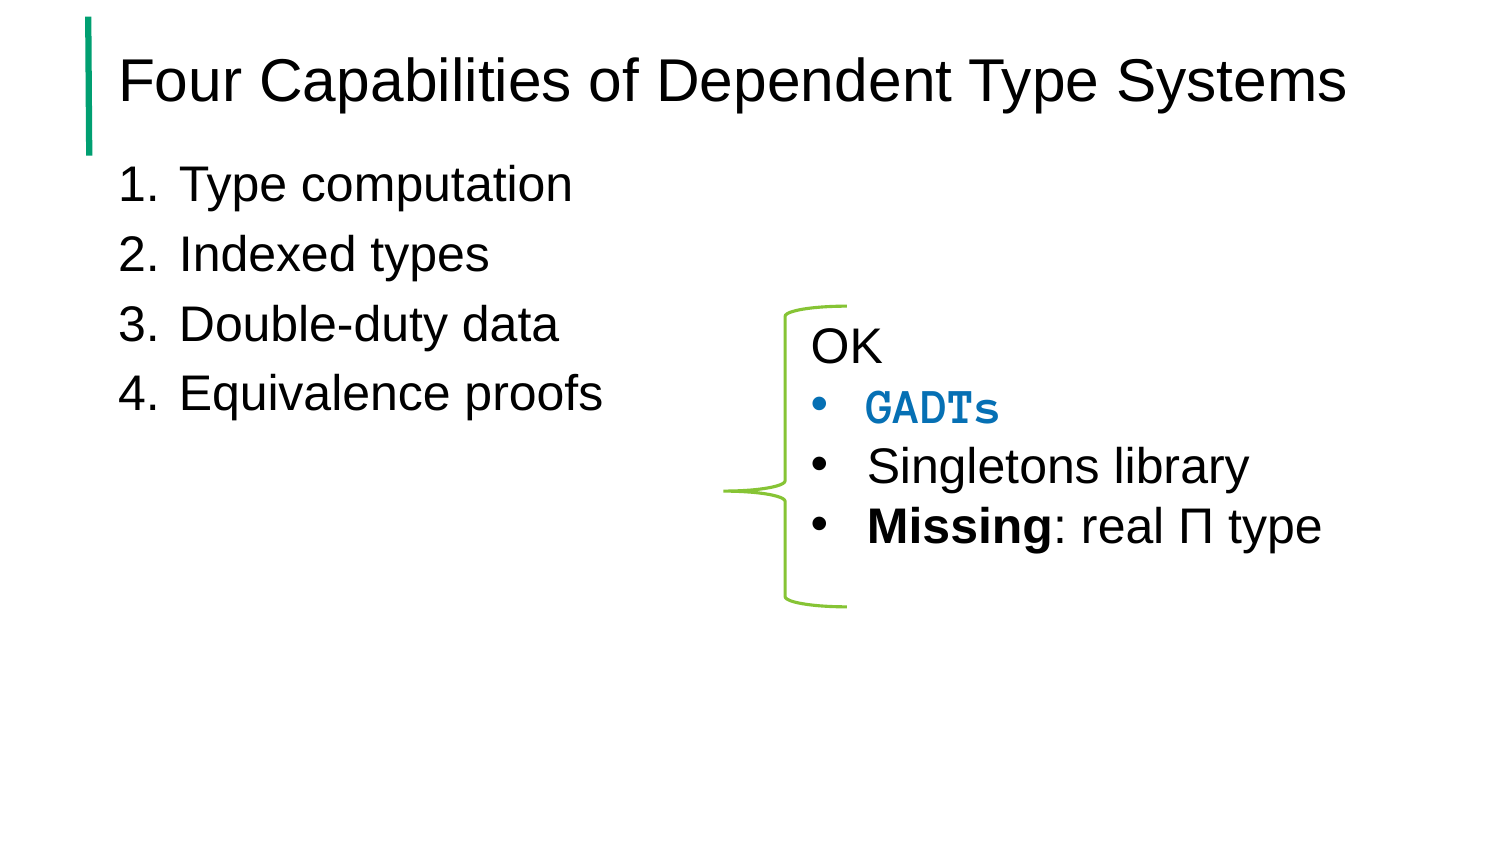

# Four Capabilities of Dependent Type Systems
Type computation
Indexed types
Double-duty data
Equivalence proofs
OK
GADTs
Singletons library
Missing: real Π type